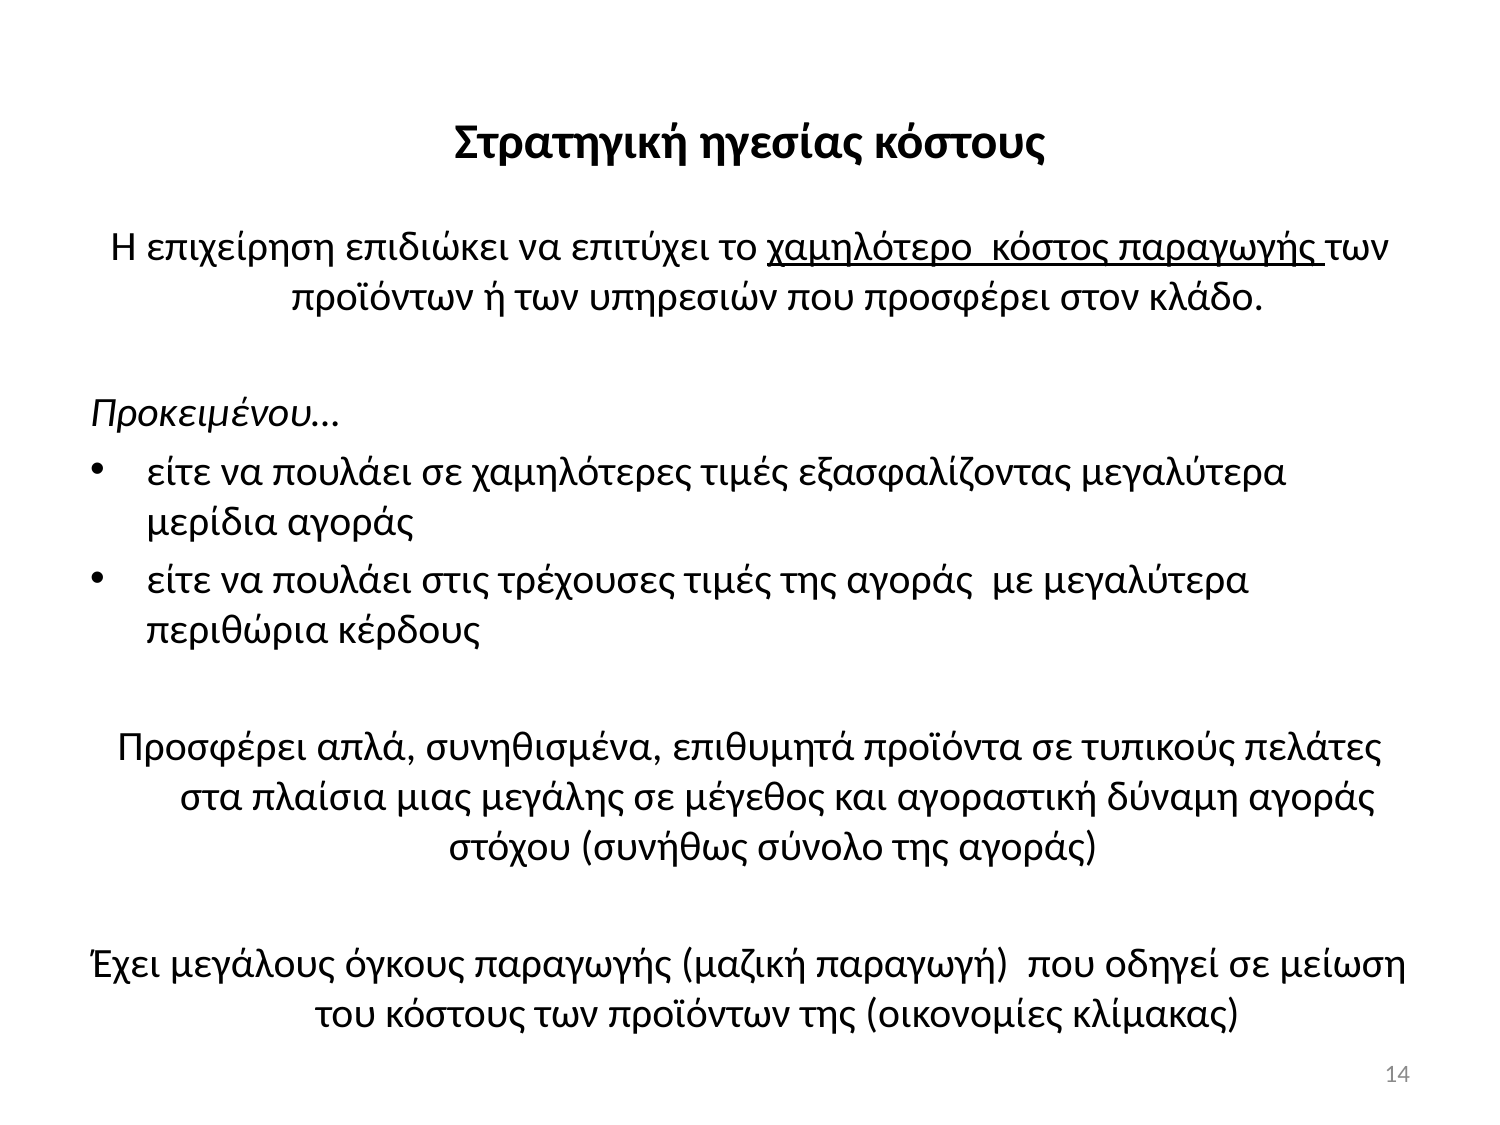

# Στρατηγική ηγεσίας κόστους
Η επιχείρηση επιδιώκει να επιτύχει το χαμηλότερο  κόστος παραγωγής των προϊόντων ή των υπηρεσιών που προσφέρει στον κλάδο.

Προκειμένου…
είτε να πουλάει σε χαμηλότερες τιμές εξασφαλίζοντας μεγαλύτερα μερίδια αγοράς
είτε να πουλάει στις τρέχουσες τιμές της αγοράς  με μεγαλύτερα περιθώρια κέρδους

Προσφέρει απλά, συνηθισμένα, επιθυμητά προϊόντα σε τυπικούς πελάτες στα πλαίσια μιας μεγάλης σε μέγεθος και αγοραστική δύναμη αγοράς στόχου (συνήθως σύνολο της αγοράς)

Έχει μεγάλους όγκους παραγωγής (μαζική παραγωγή)  που οδηγεί σε μείωση του κόστους των προϊόντων της (οικονομίες κλίμακας)

14